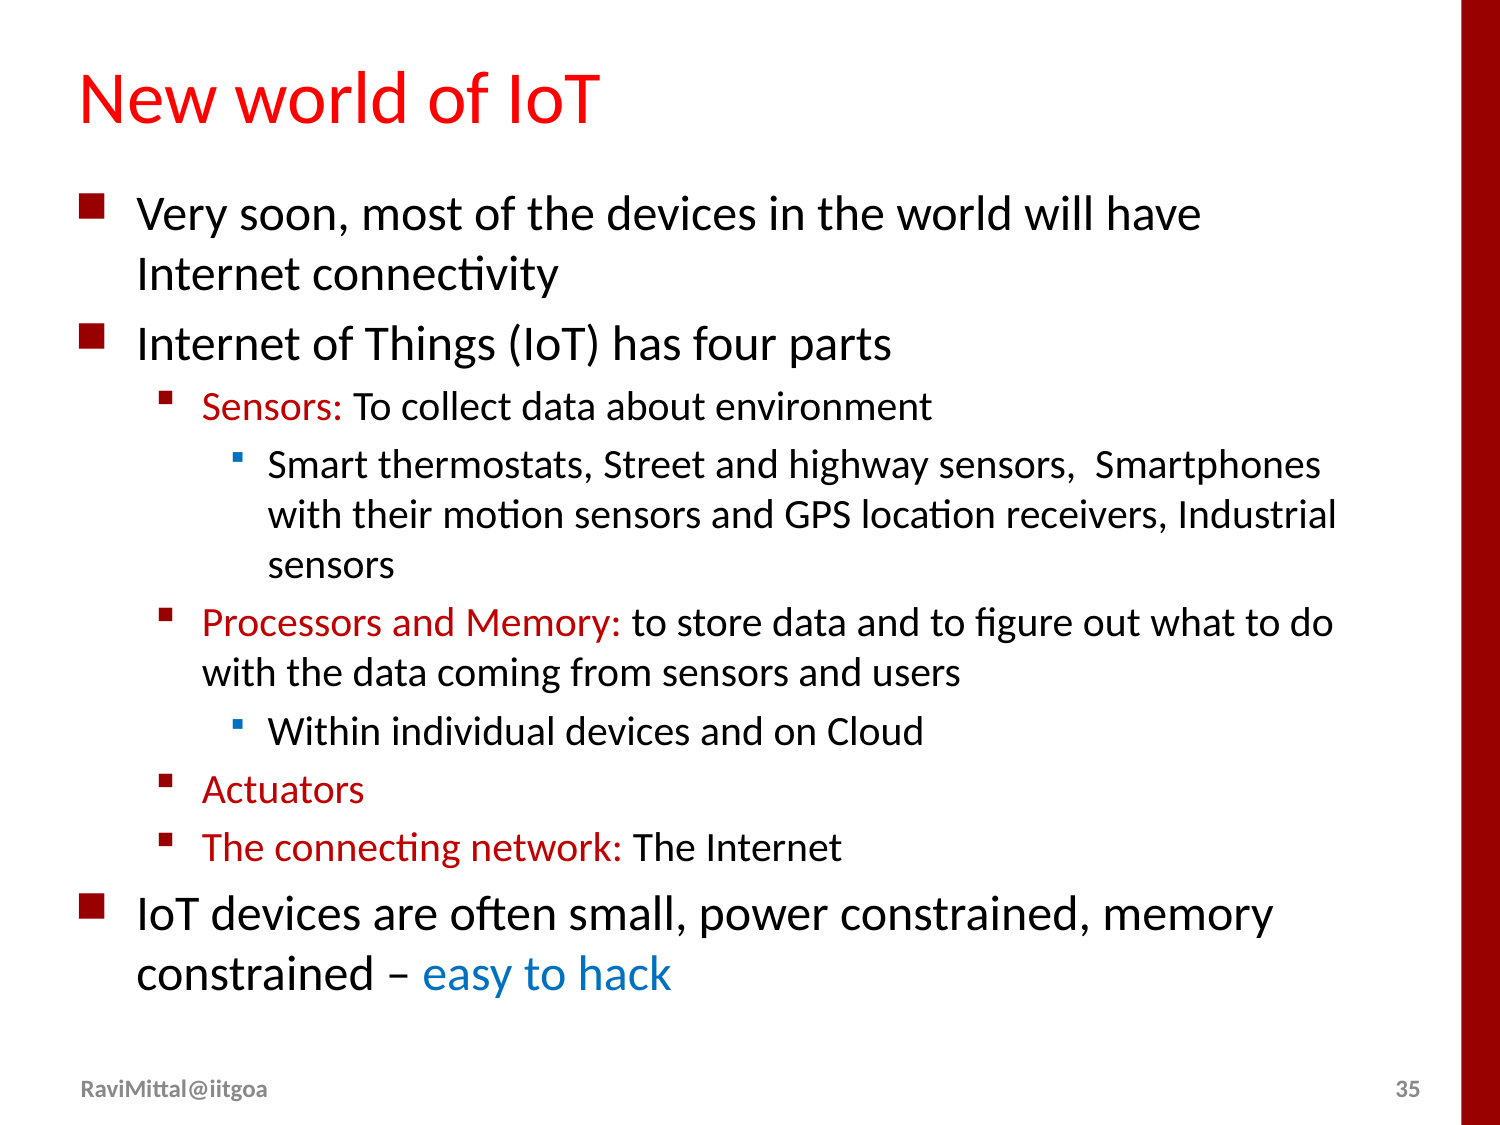

# New world of IoT
Very soon, most of the devices in the world will have Internet connectivity
Internet of Things (IoT) has four parts
Sensors: To collect data about environment
Smart thermostats, Street and highway sensors,  Smartphones with their motion sensors and GPS location receivers, Industrial sensors
Processors and Memory: to store data and to figure out what to do with the data coming from sensors and users
Within individual devices and on Cloud
Actuators
The connecting network: The Internet
IoT devices are often small, power constrained, memory constrained – easy to hack
RaviMittal@iitgoa